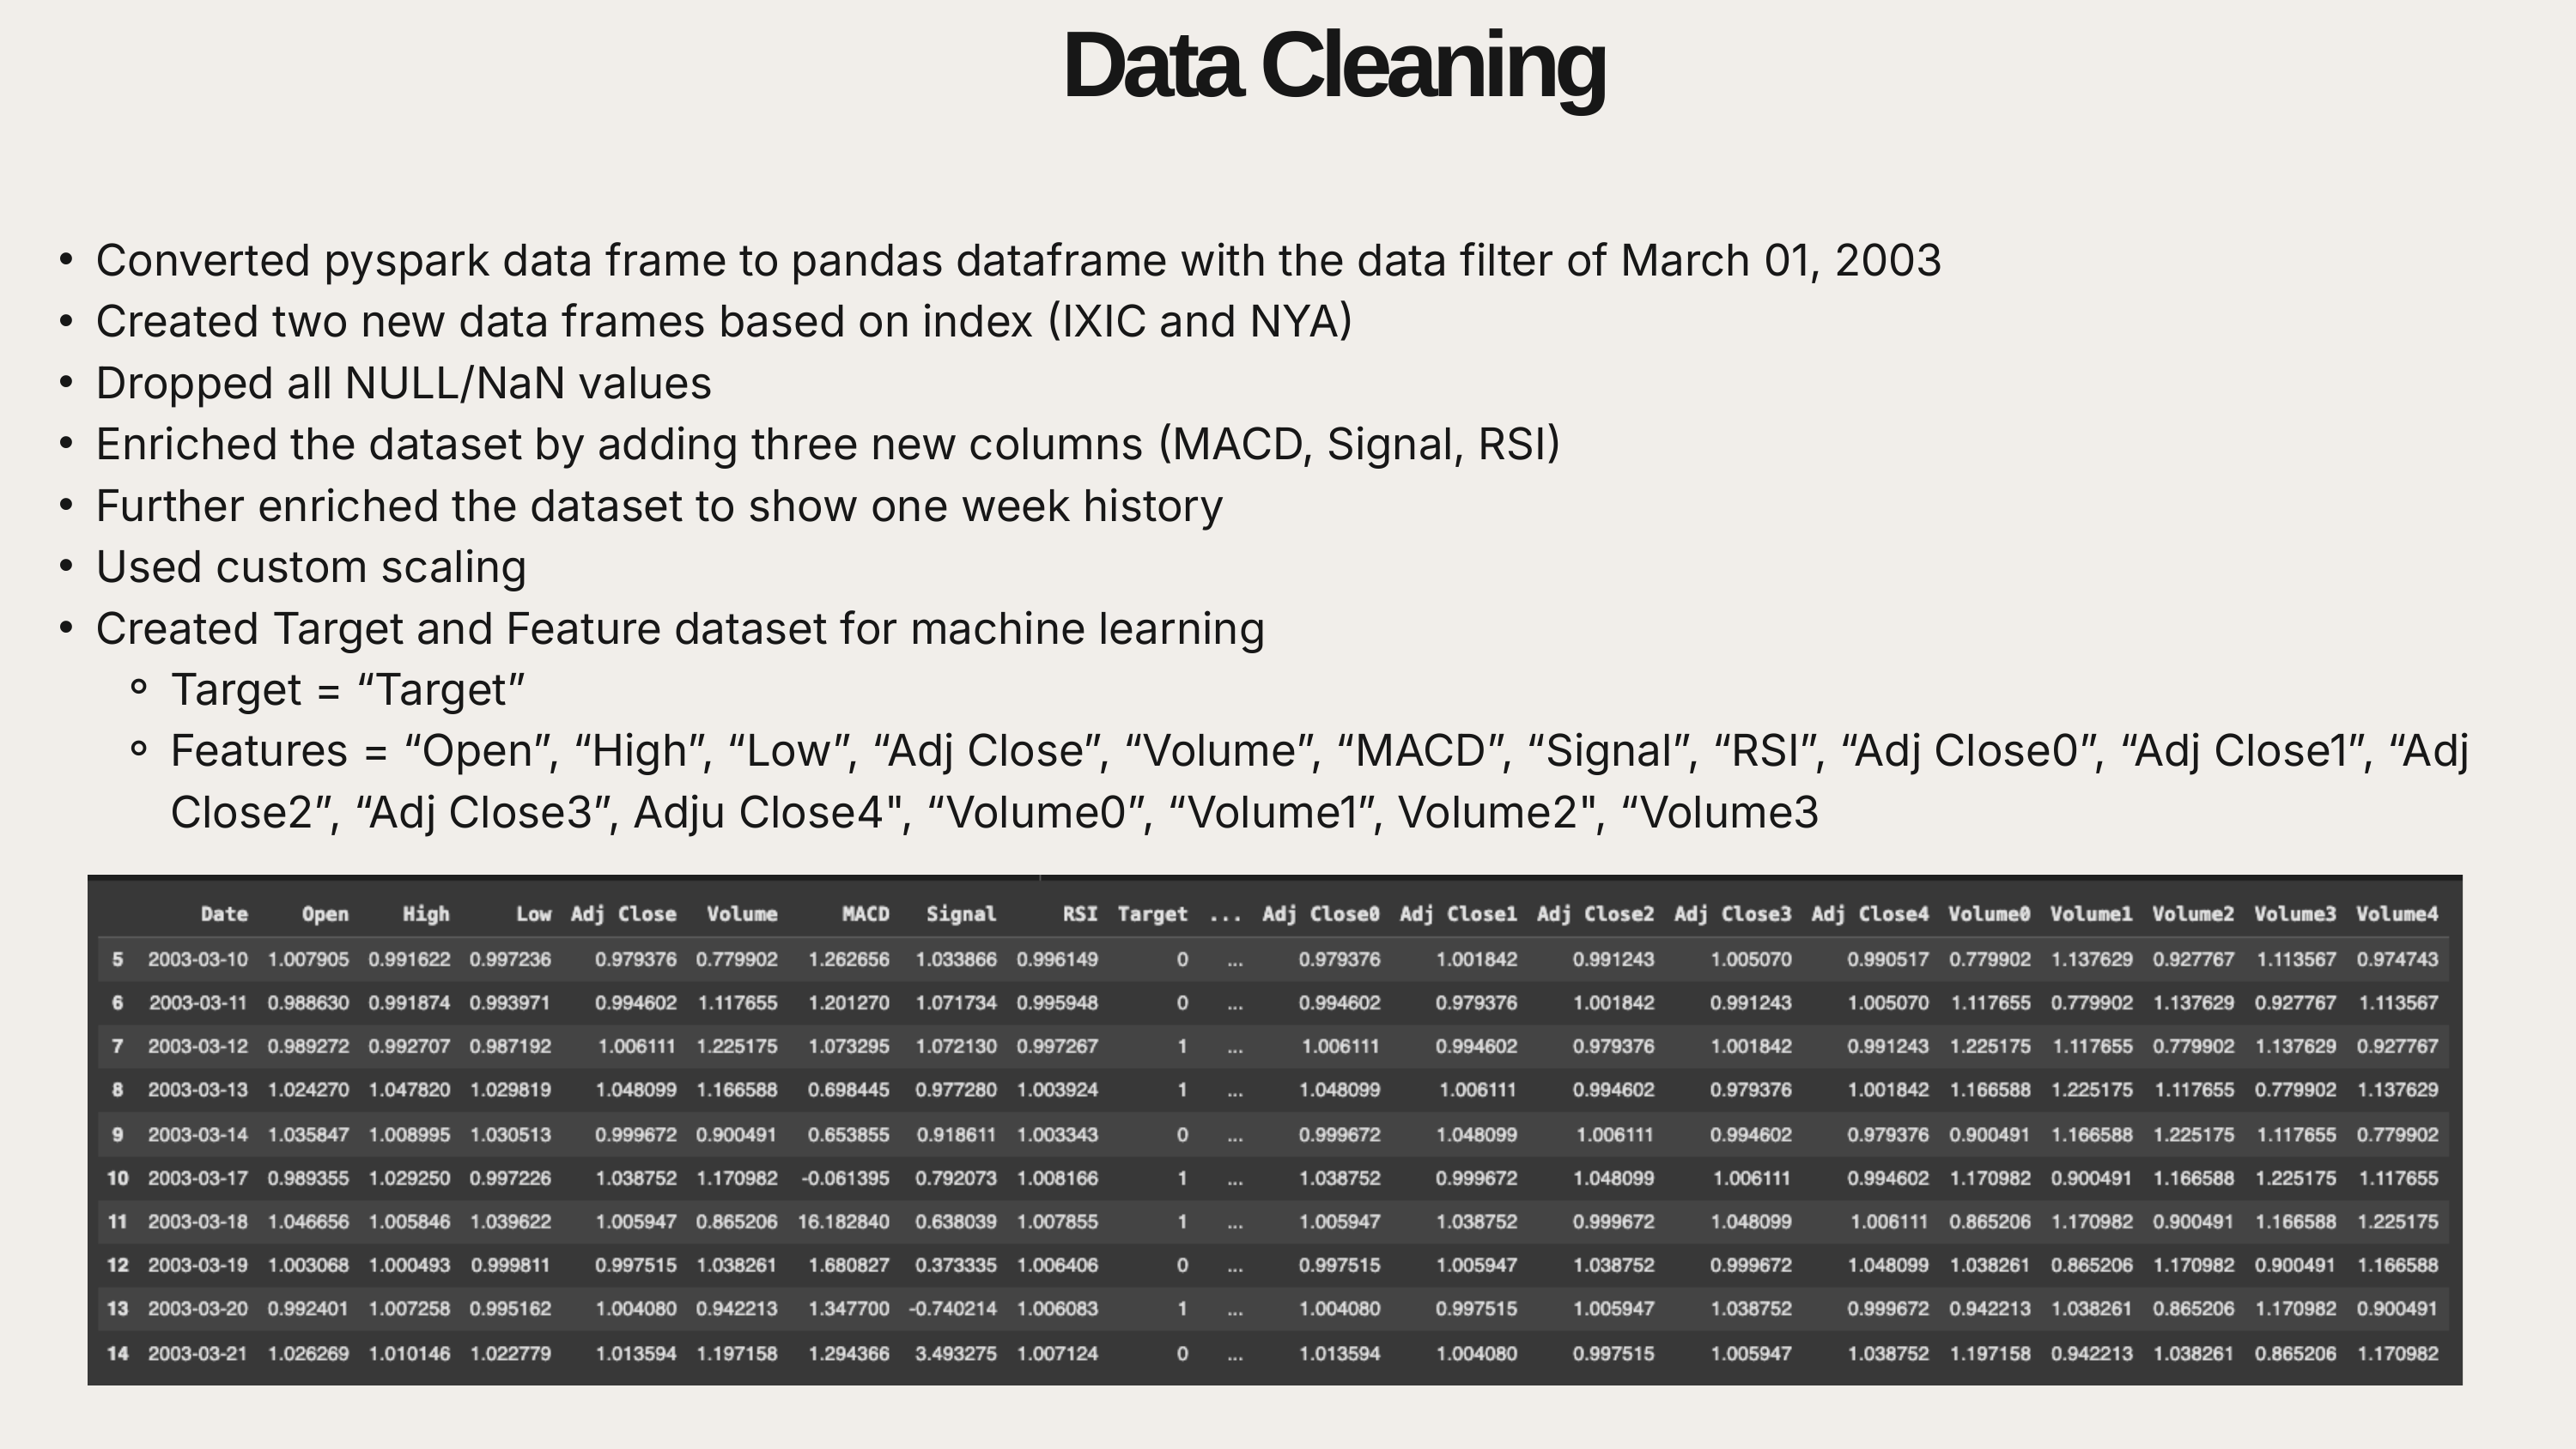

Data Cleaning
Converted pyspark data frame to pandas dataframe with the data filter of March 01, 2003
Created two new data frames based on index (IXIC and NYA)
Dropped all NULL/NaN values
Enriched the dataset by adding three new columns (MACD, Signal, RSI)
Further enriched the dataset to show one week history
Used custom scaling
Created Target and Feature dataset for machine learning
Target = “Target”
Features = “Open”, “High”, “Low”, “Adj Close”, “Volume”, “MACD”, “Signal”, “RSI”, “Adj Close0”, “Adj Close1”, “Adj Close2”, “Adj Close3”, Adju Close4", “Volume0”, “Volume1”, Volume2", “Volume3